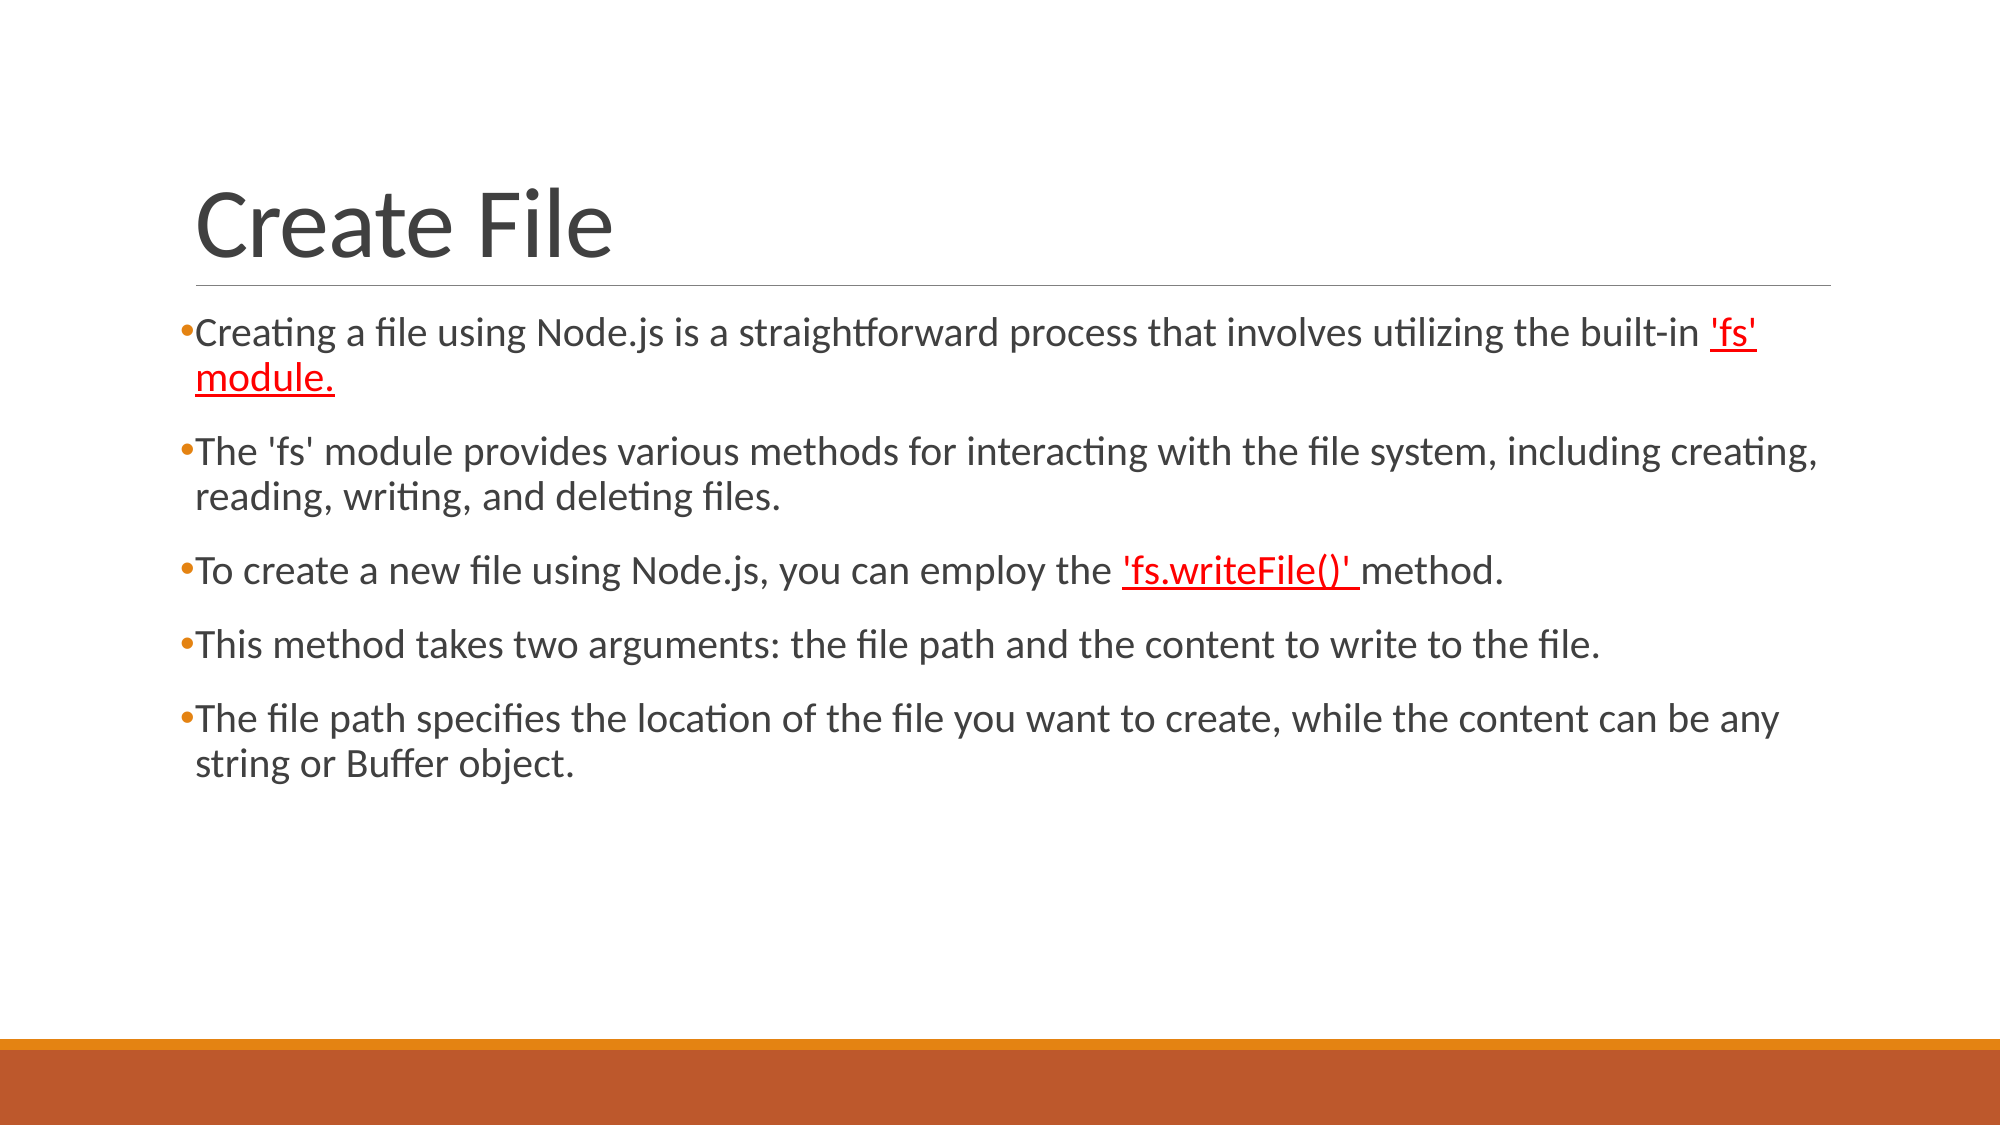

# Create File
Creating a file using Node.js is a straightforward process that involves utilizing the built-in 'fs' module.
The 'fs' module provides various methods for interacting with the file system, including creating, reading, writing, and deleting files.
To create a new file using Node.js, you can employ the 'fs.writeFile()' method.
This method takes two arguments: the file path and the content to write to the file.
The file path specifies the location of the file you want to create, while the content can be any string or Buffer object.